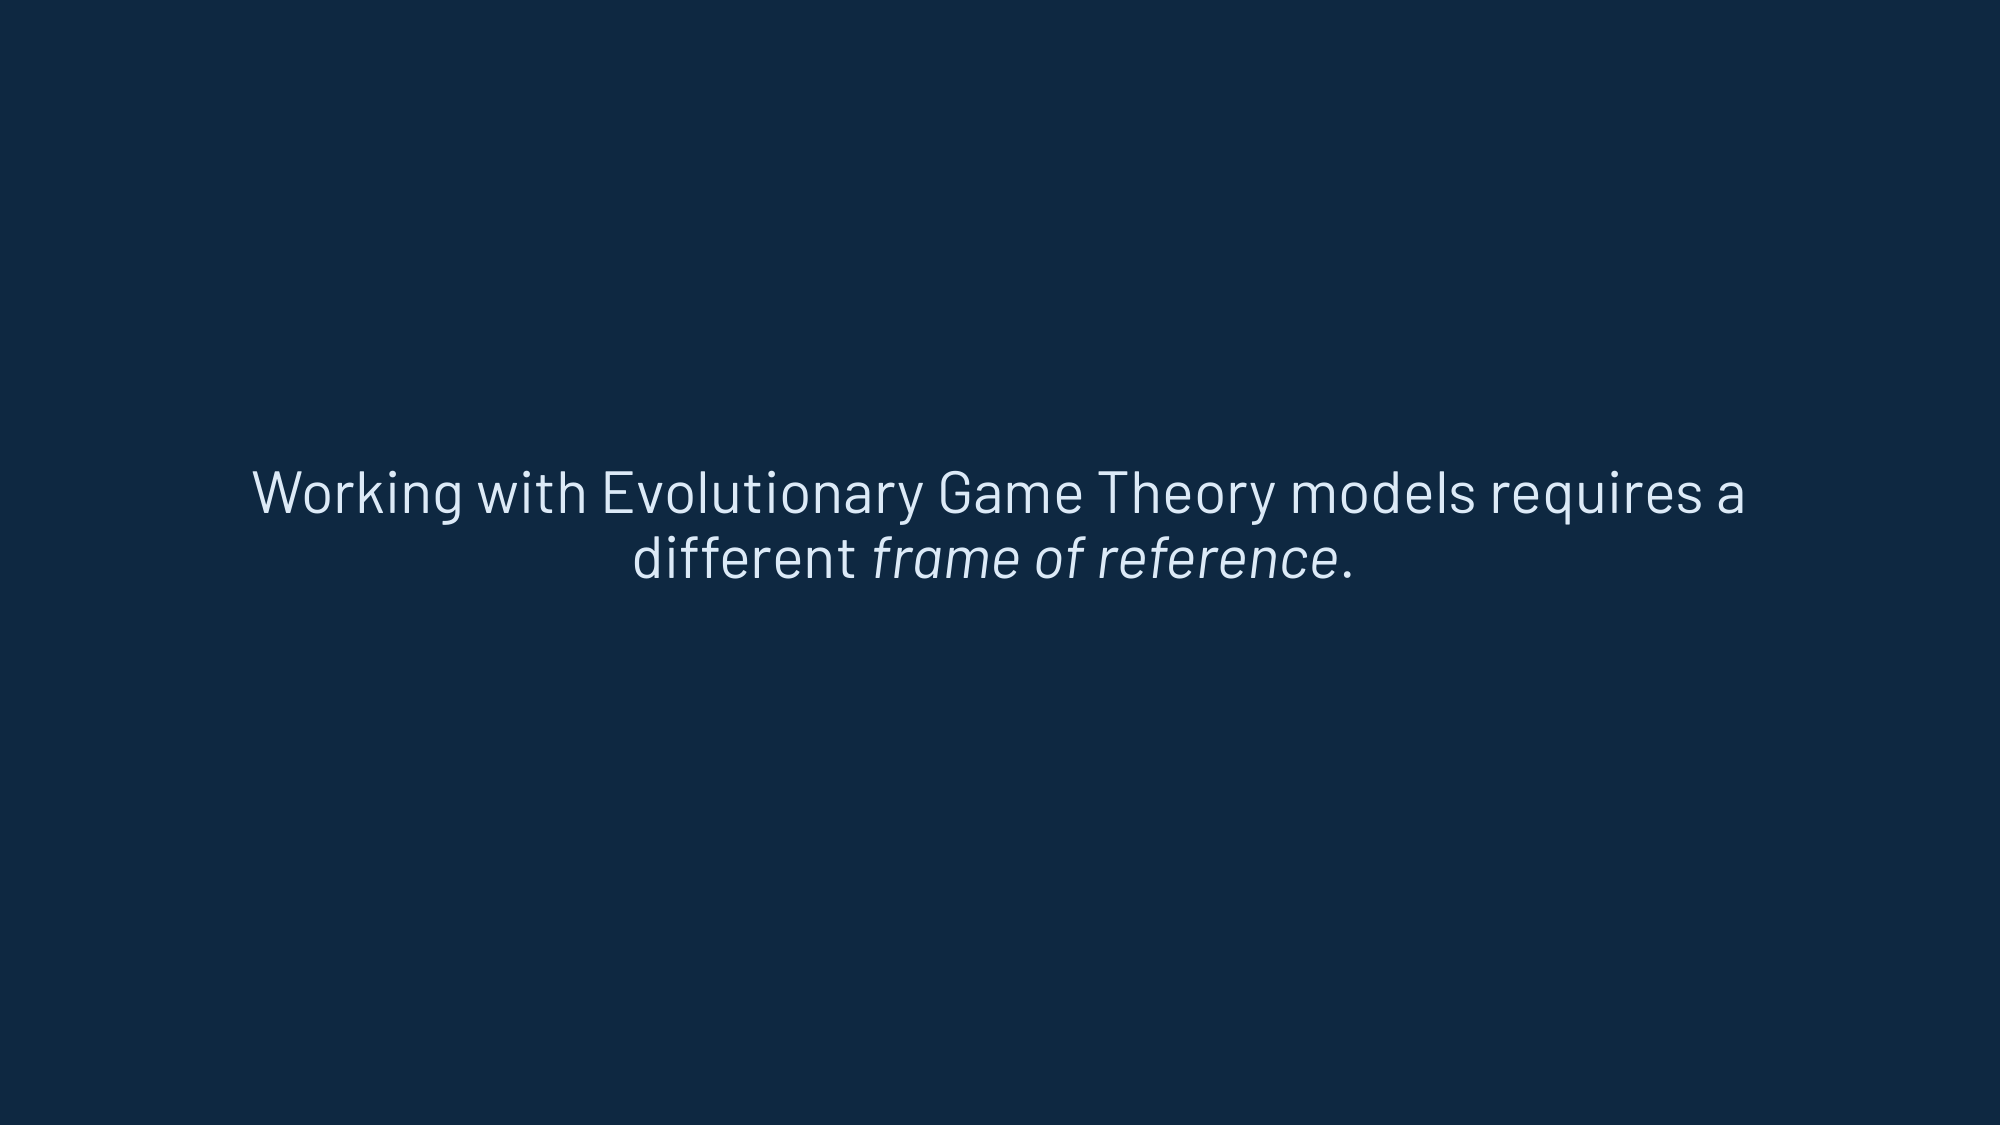

# Working with Evolutionary Game Theory models requires a different frame of reference.